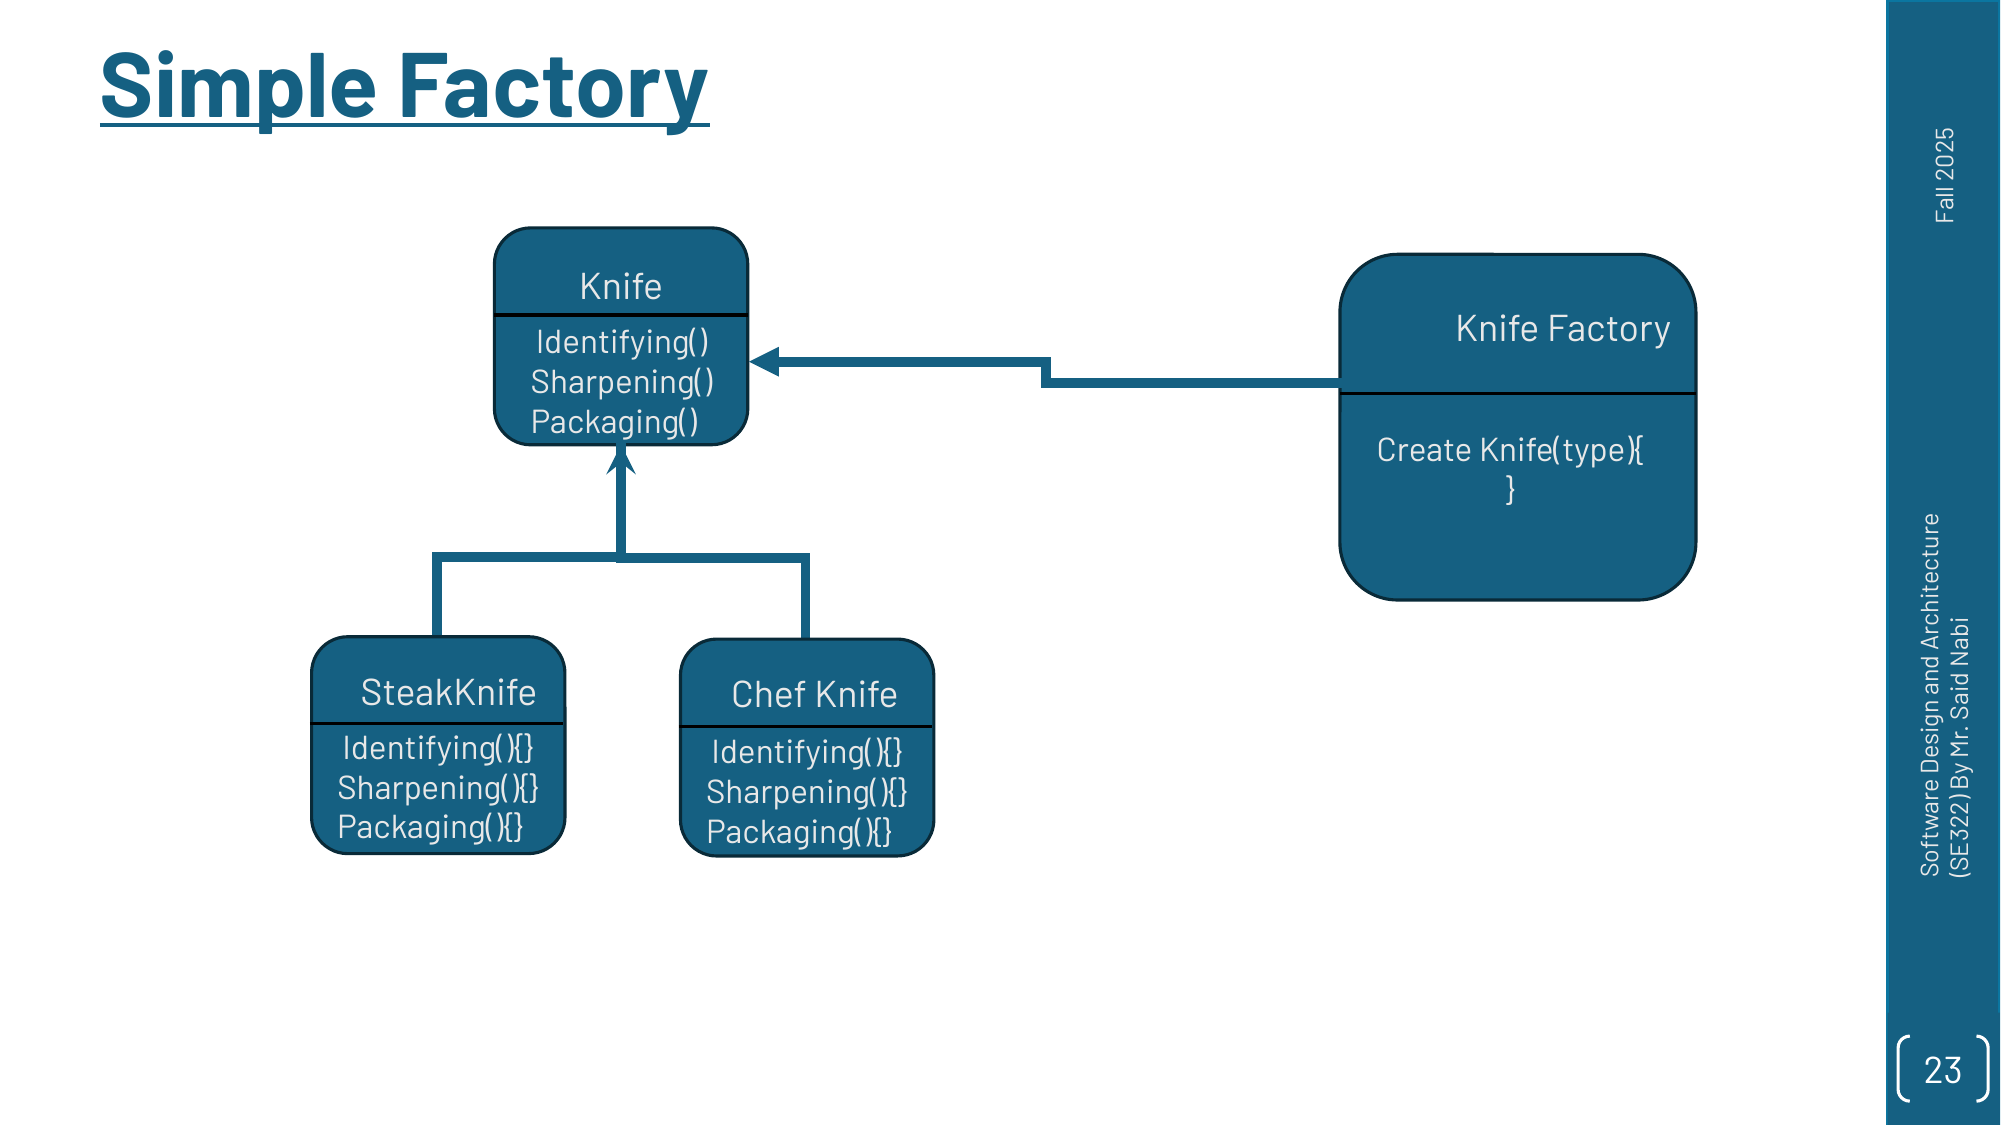

Simple Factory

Knife

Knife Factory
Identifying()
Sharpening()
Packaging()
Create Knife(type){
}

SteakKnife

Chef Knife
Identifying(){}
Sharpening(){}
Packaging(){}
Identifying(){}
Sharpening(){}
Packaging(){}